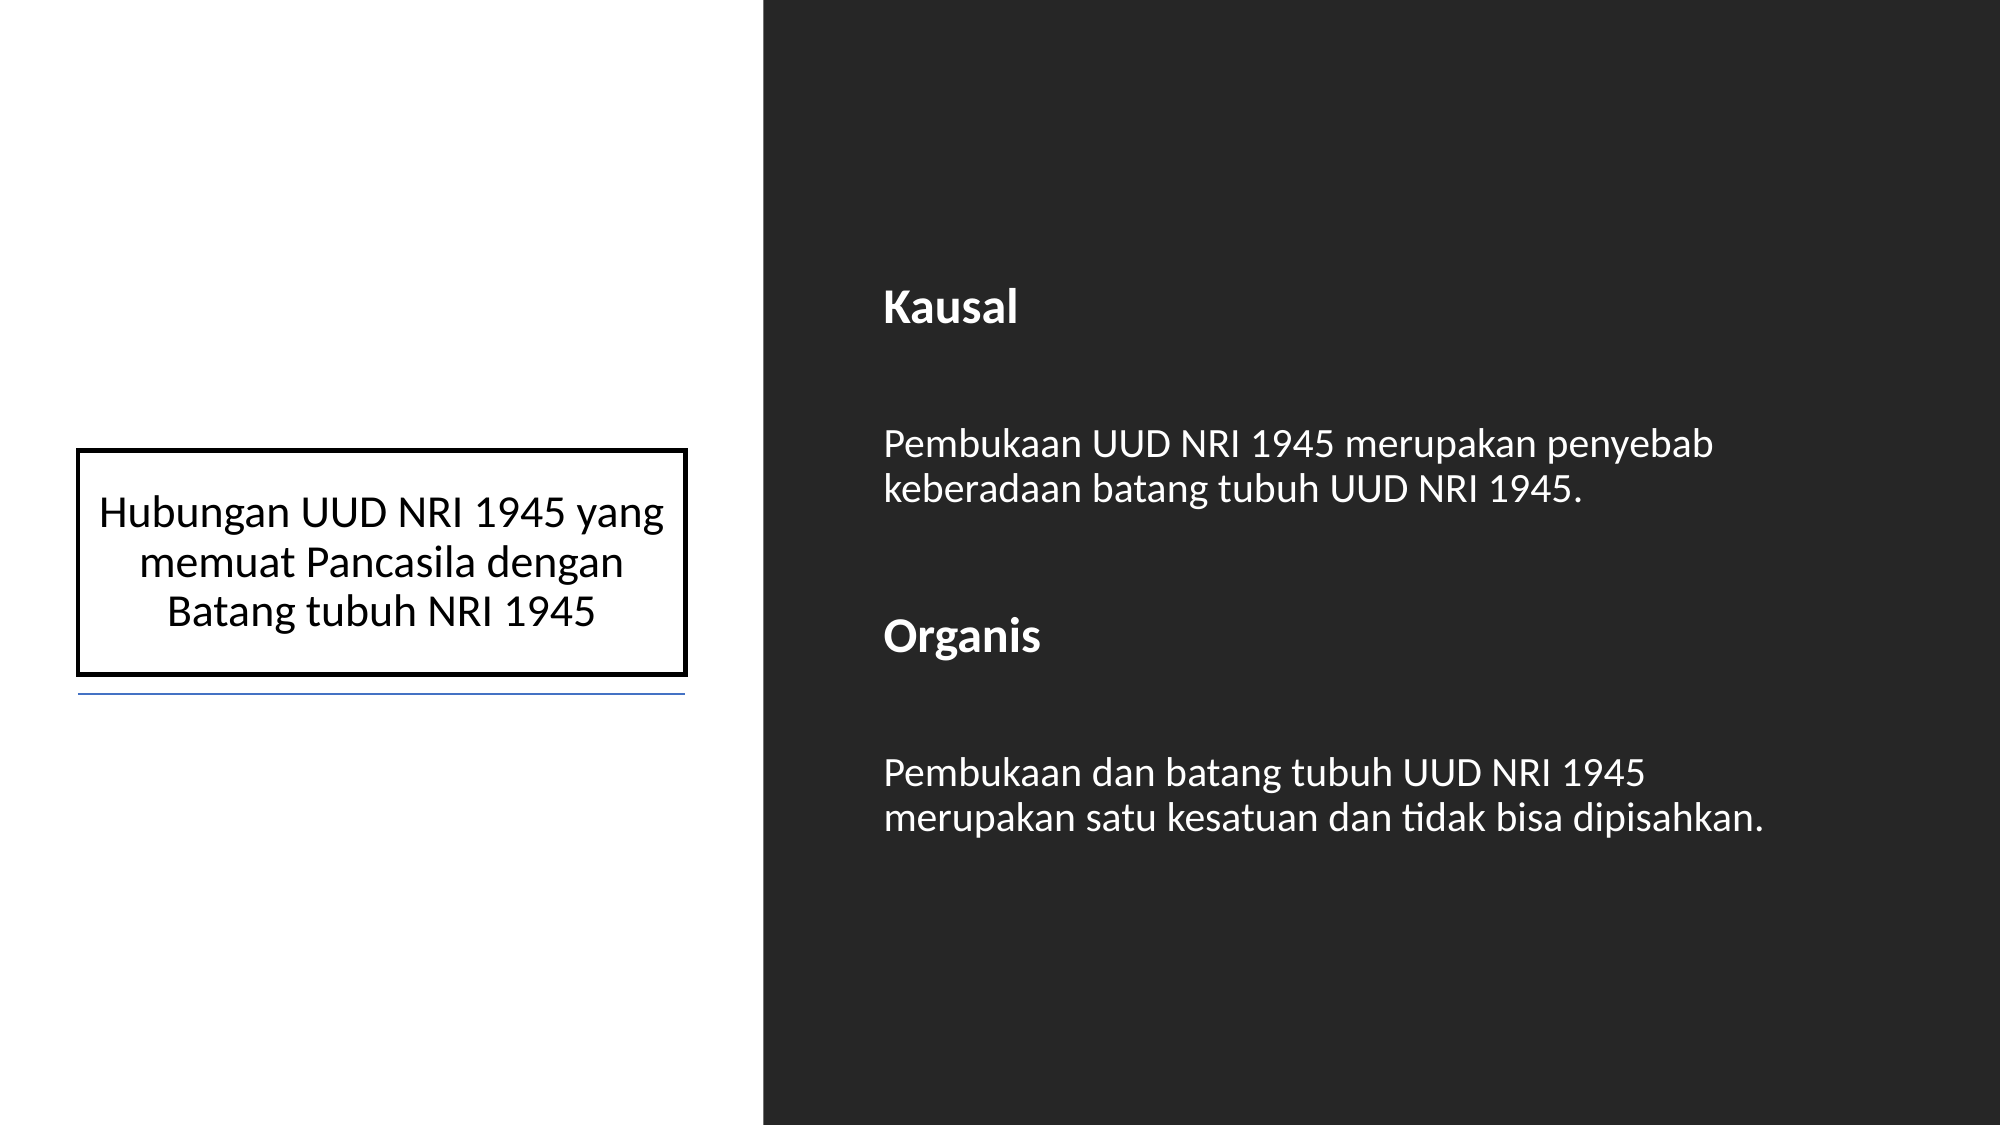

Kausal

Pembukaan UUD NRI 1945 merupakan penyebab keberadaan batang tubuh UUD NRI 1945.
# Hubungan UUD NRI 1945 yang memuat Pancasila dengan Batang tubuh NRI 1945
Organis

Pembukaan dan batang tubuh UUD NRI 1945 merupakan satu kesatuan dan tidak bisa dipisahkan.